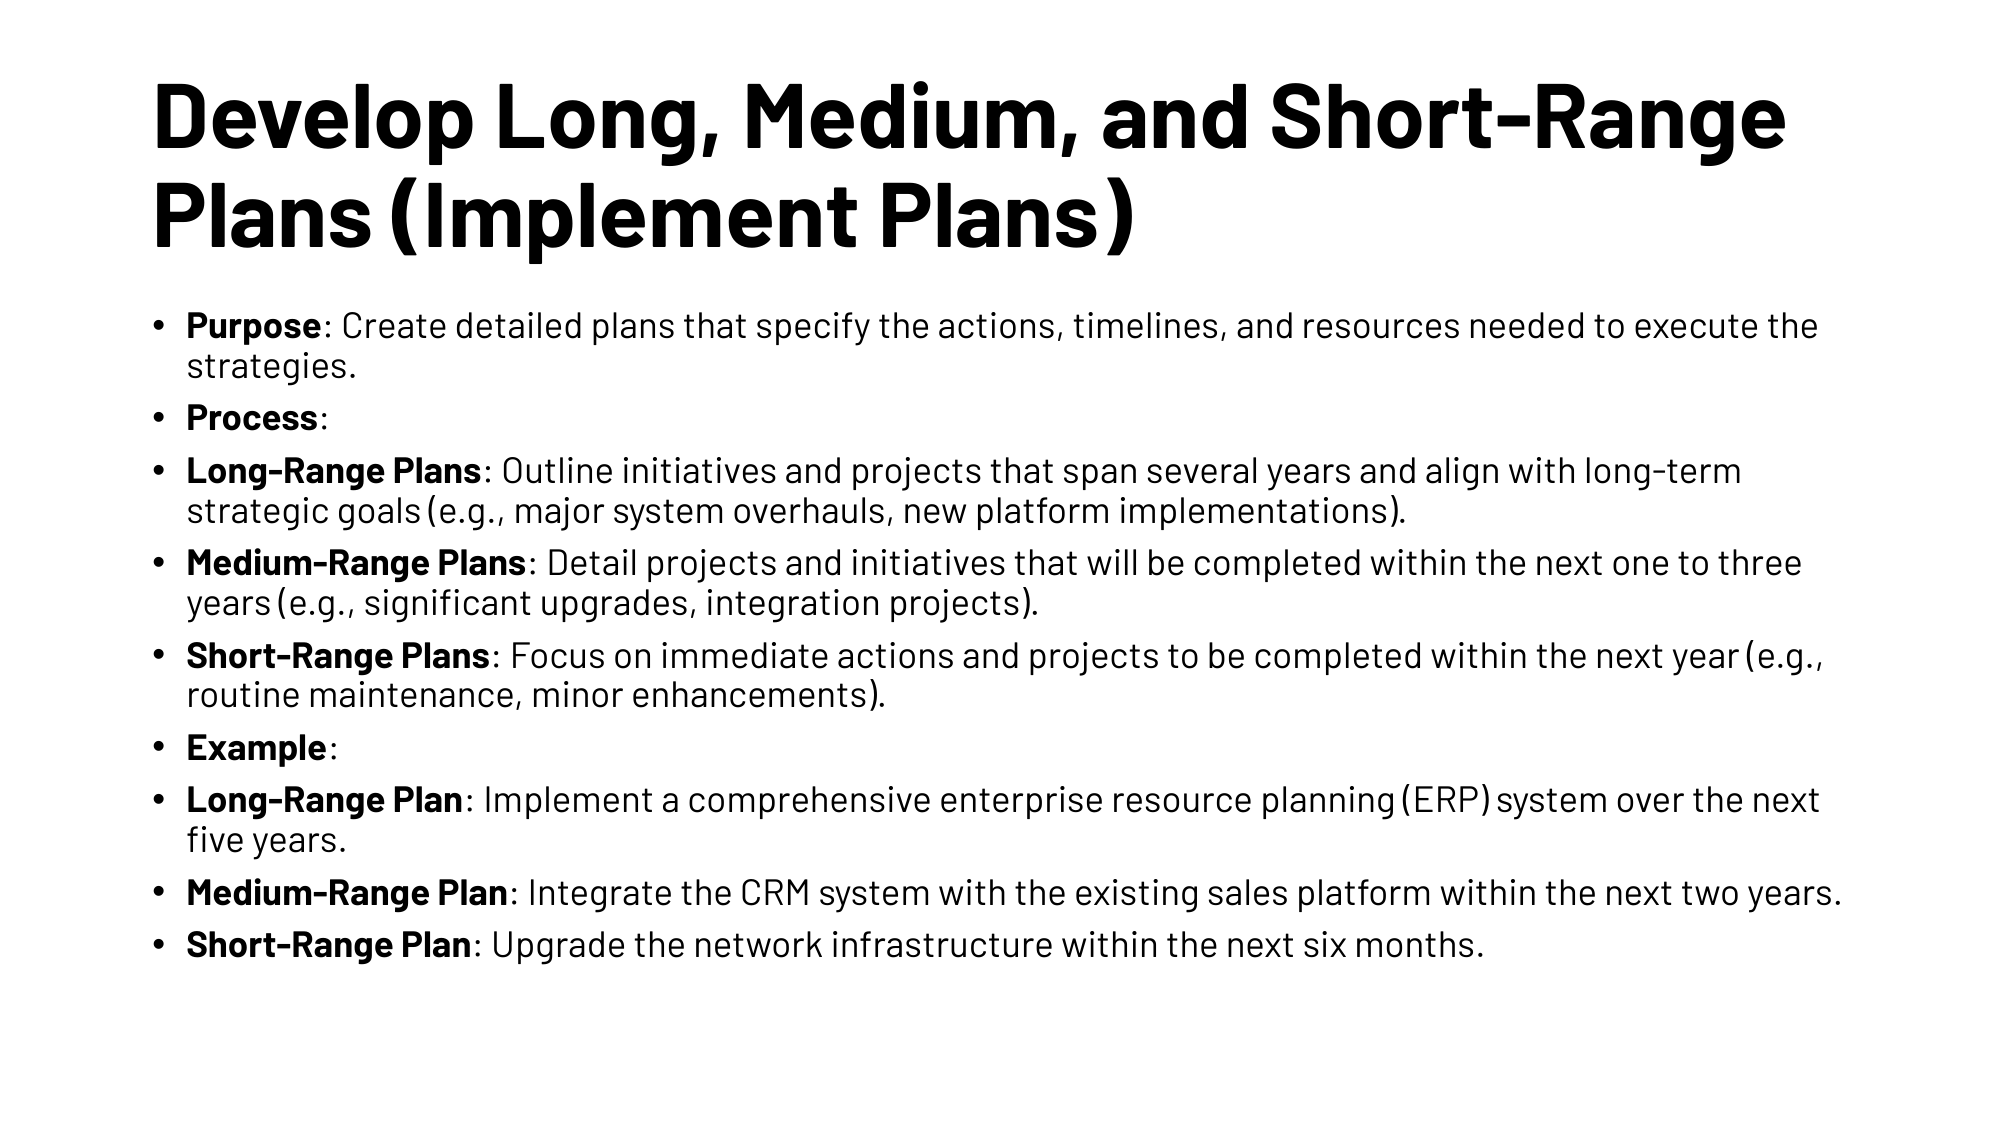

# Develop Long, Medium, and Short-Range Plans (Implement Plans)
Purpose: Create detailed plans that specify the actions, timelines, and resources needed to execute the strategies.
Process:
Long-Range Plans: Outline initiatives and projects that span several years and align with long-term strategic goals (e.g., major system overhauls, new platform implementations).
Medium-Range Plans: Detail projects and initiatives that will be completed within the next one to three years (e.g., significant upgrades, integration projects).
Short-Range Plans: Focus on immediate actions and projects to be completed within the next year (e.g., routine maintenance, minor enhancements).
Example:
Long-Range Plan: Implement a comprehensive enterprise resource planning (ERP) system over the next five years.
Medium-Range Plan: Integrate the CRM system with the existing sales platform within the next two years.
Short-Range Plan: Upgrade the network infrastructure within the next six months.